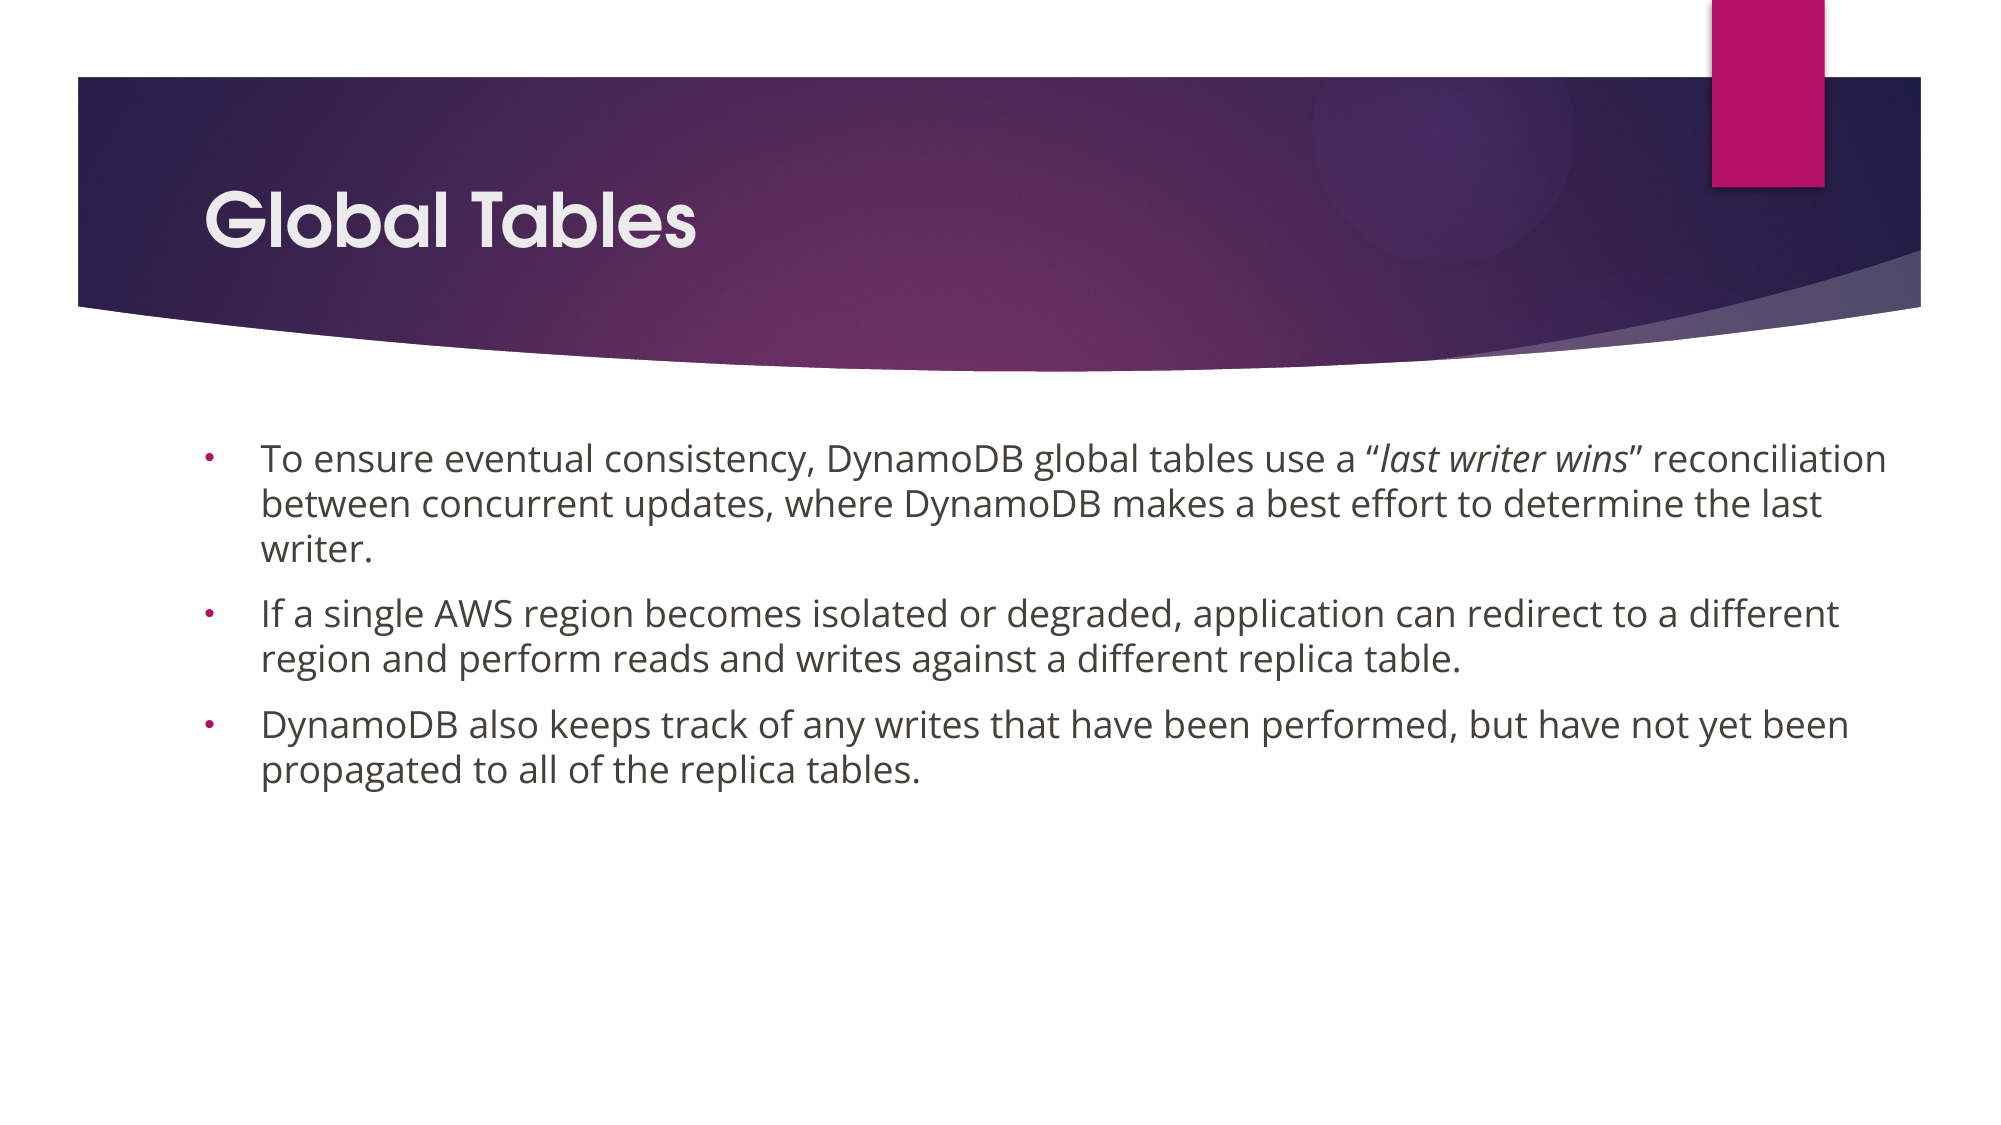

# Global Tables
To ensure eventual consistency, DynamoDB global tables use a “last writer wins” reconciliation between concurrent updates, where DynamoDB makes a best effort to determine the last writer.
If a single AWS region becomes isolated or degraded, application can redirect to a different region and perform reads and writes against a different replica table.
DynamoDB also keeps track of any writes that have been performed, but have not yet been propagated to all of the replica tables.